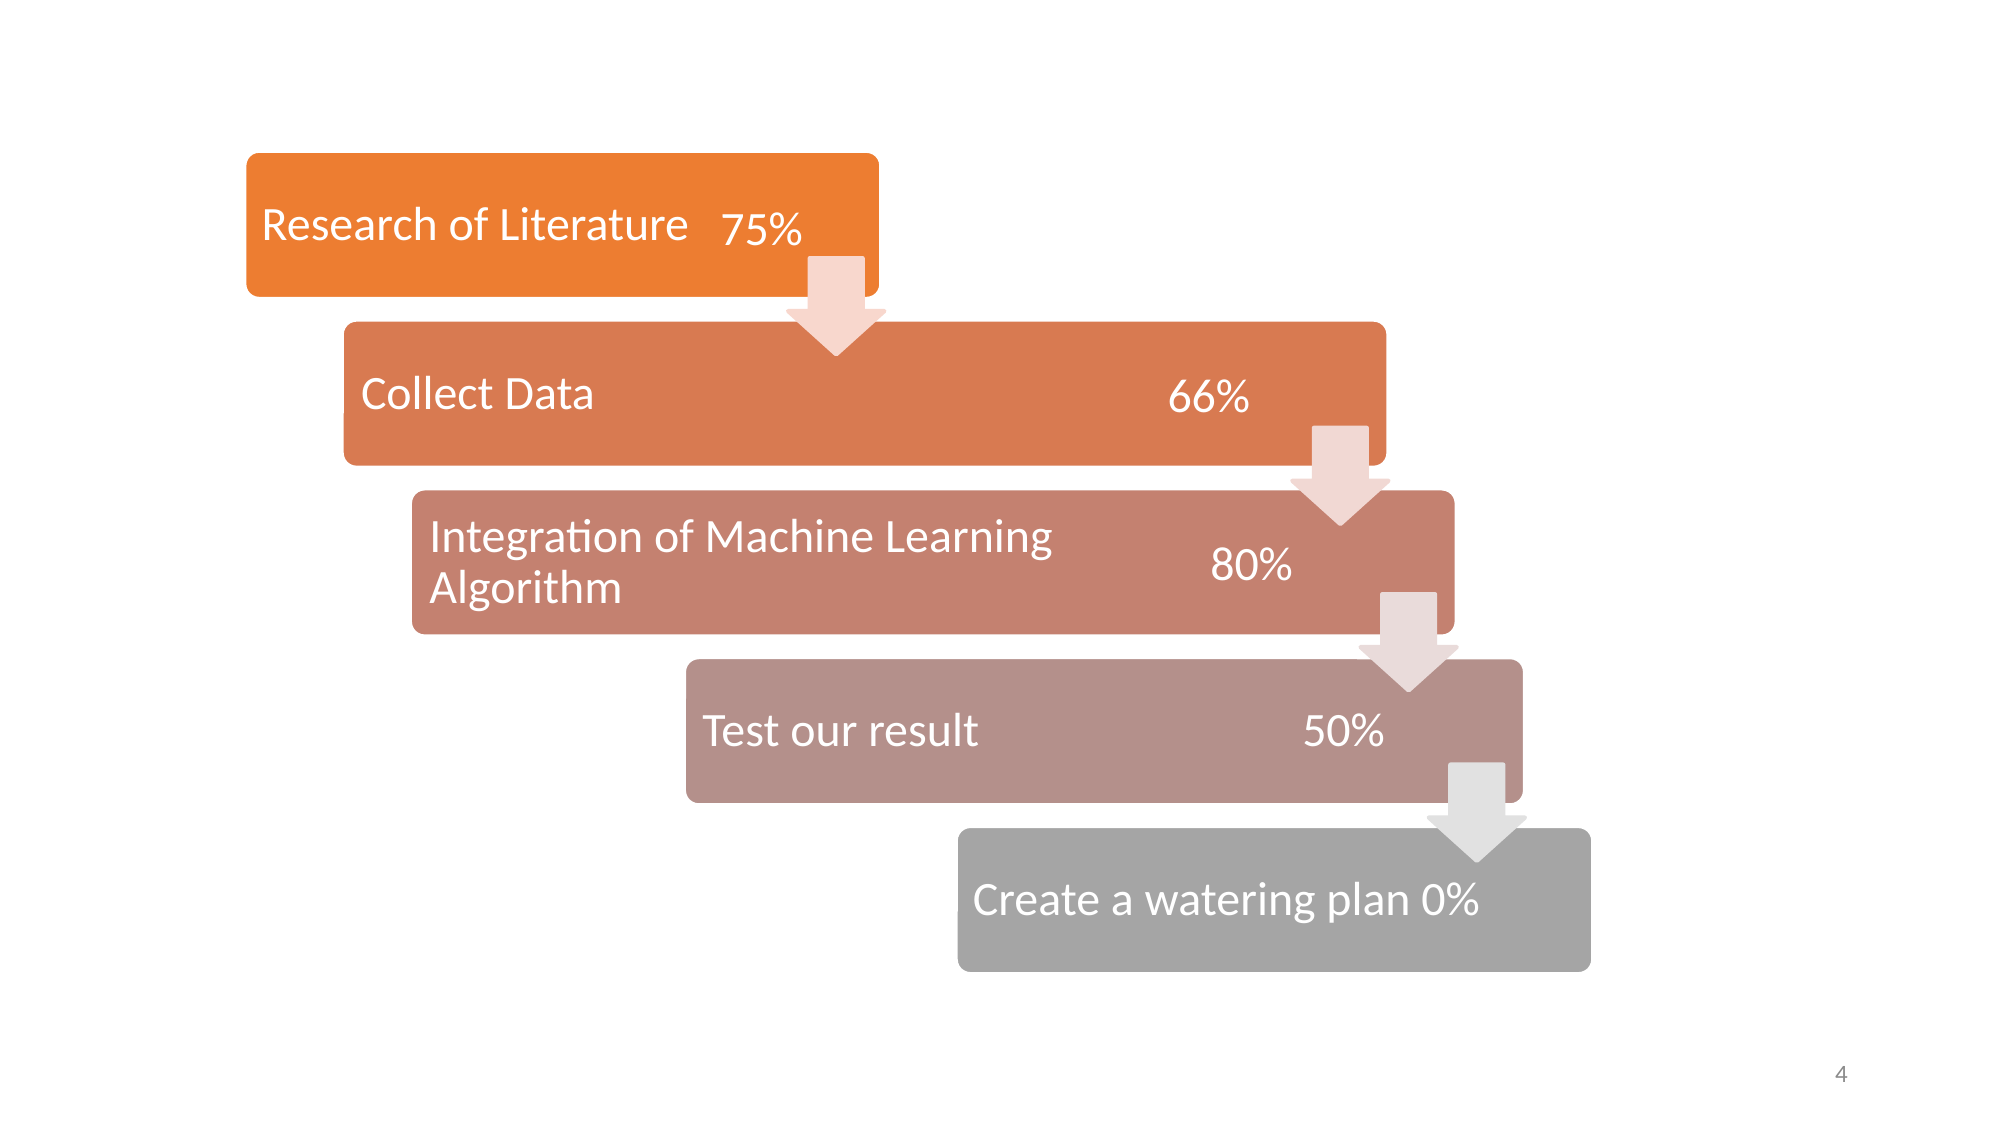

Research of Literature
75%

Collect Data
66%

Integration of Machine Learning Algorithm
80%

Test our result 			50%

Create a watering plan 0%
4